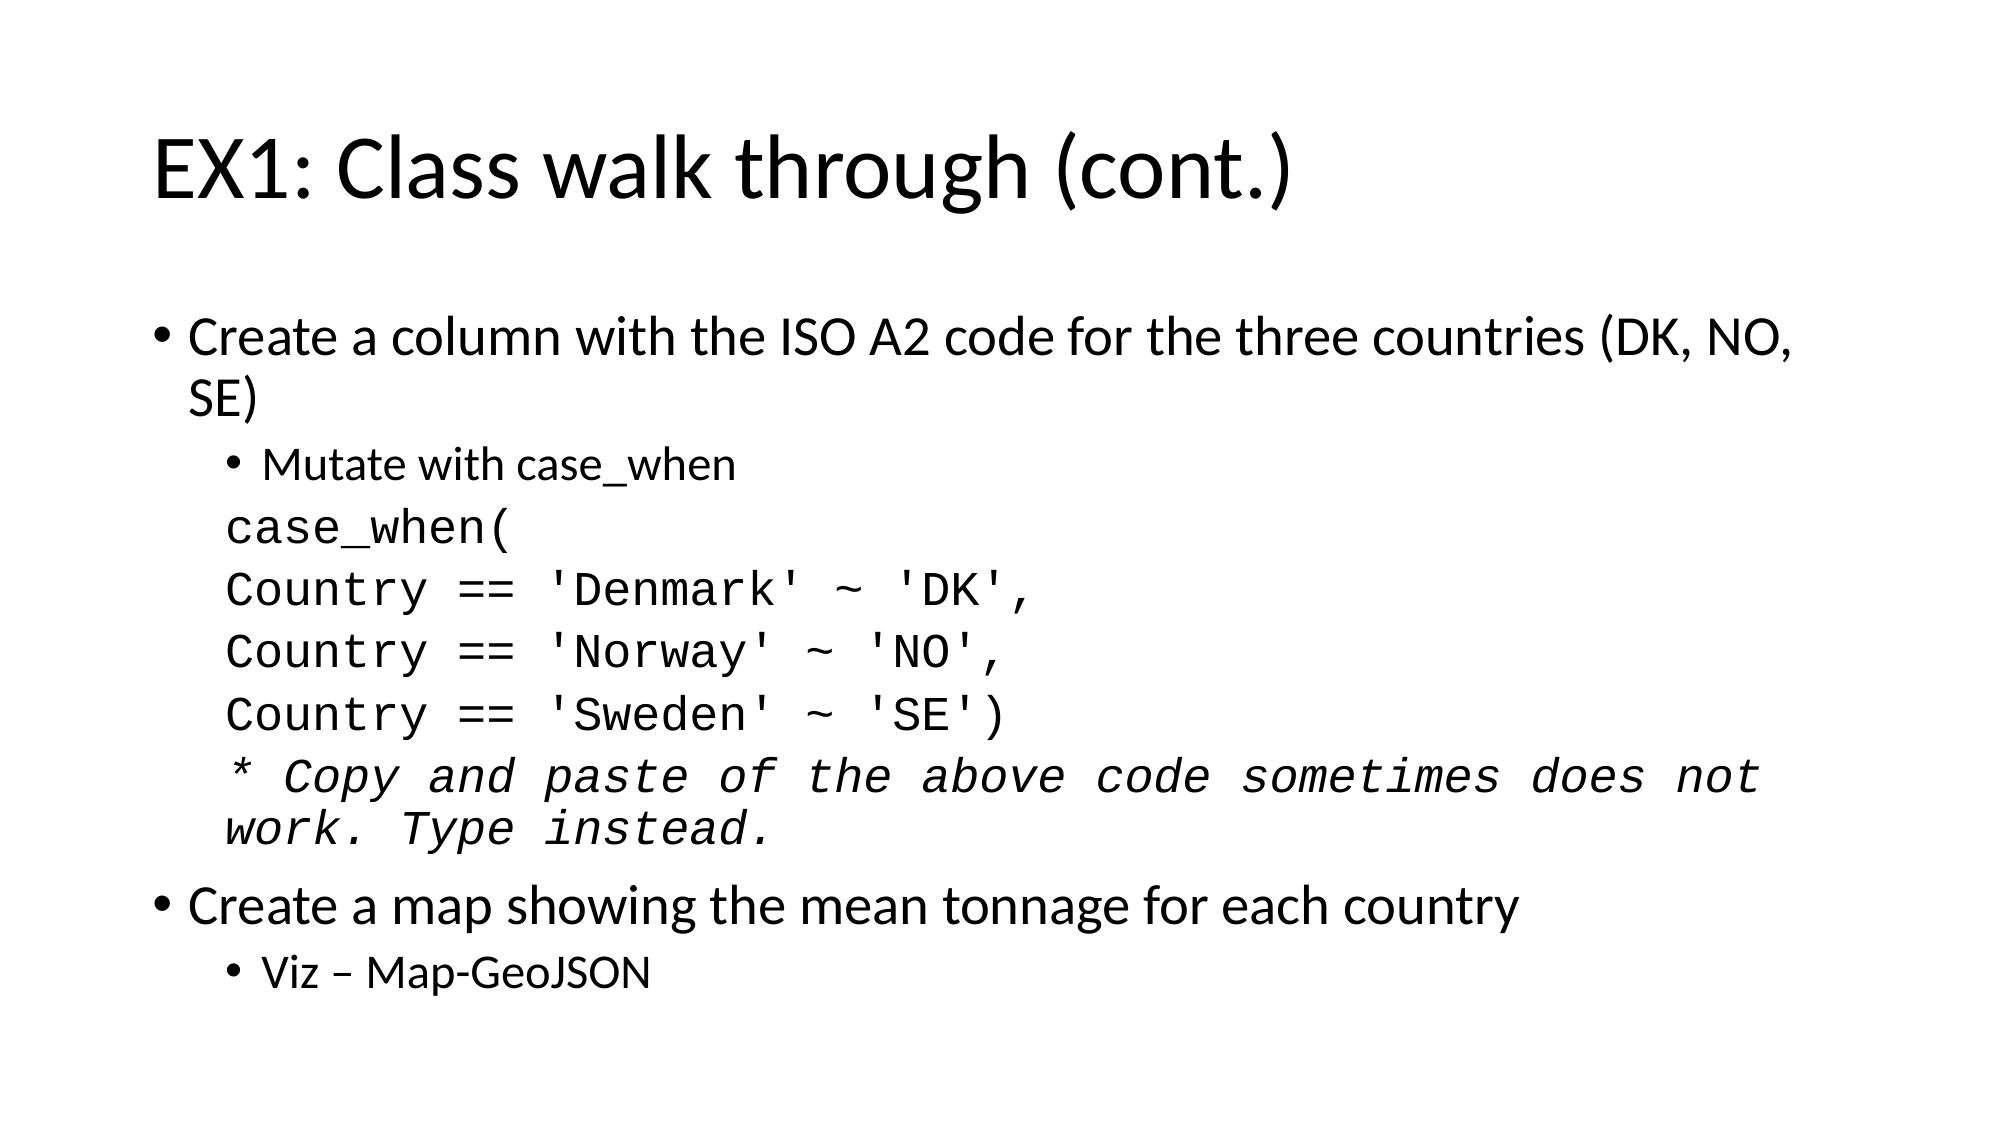

# EX1: Class walk through (cont.)
Create a column with the ISO A2 code for the three countries (DK, NO, SE)
Mutate with case_when
case_when(
Country == 'Denmark' ~ 'DK',
Country == 'Norway' ~ 'NO',
Country == 'Sweden' ~ 'SE')
* Copy and paste of the above code sometimes does not work. Type instead.
Create a map showing the mean tonnage for each country
Viz – Map-GeoJSON